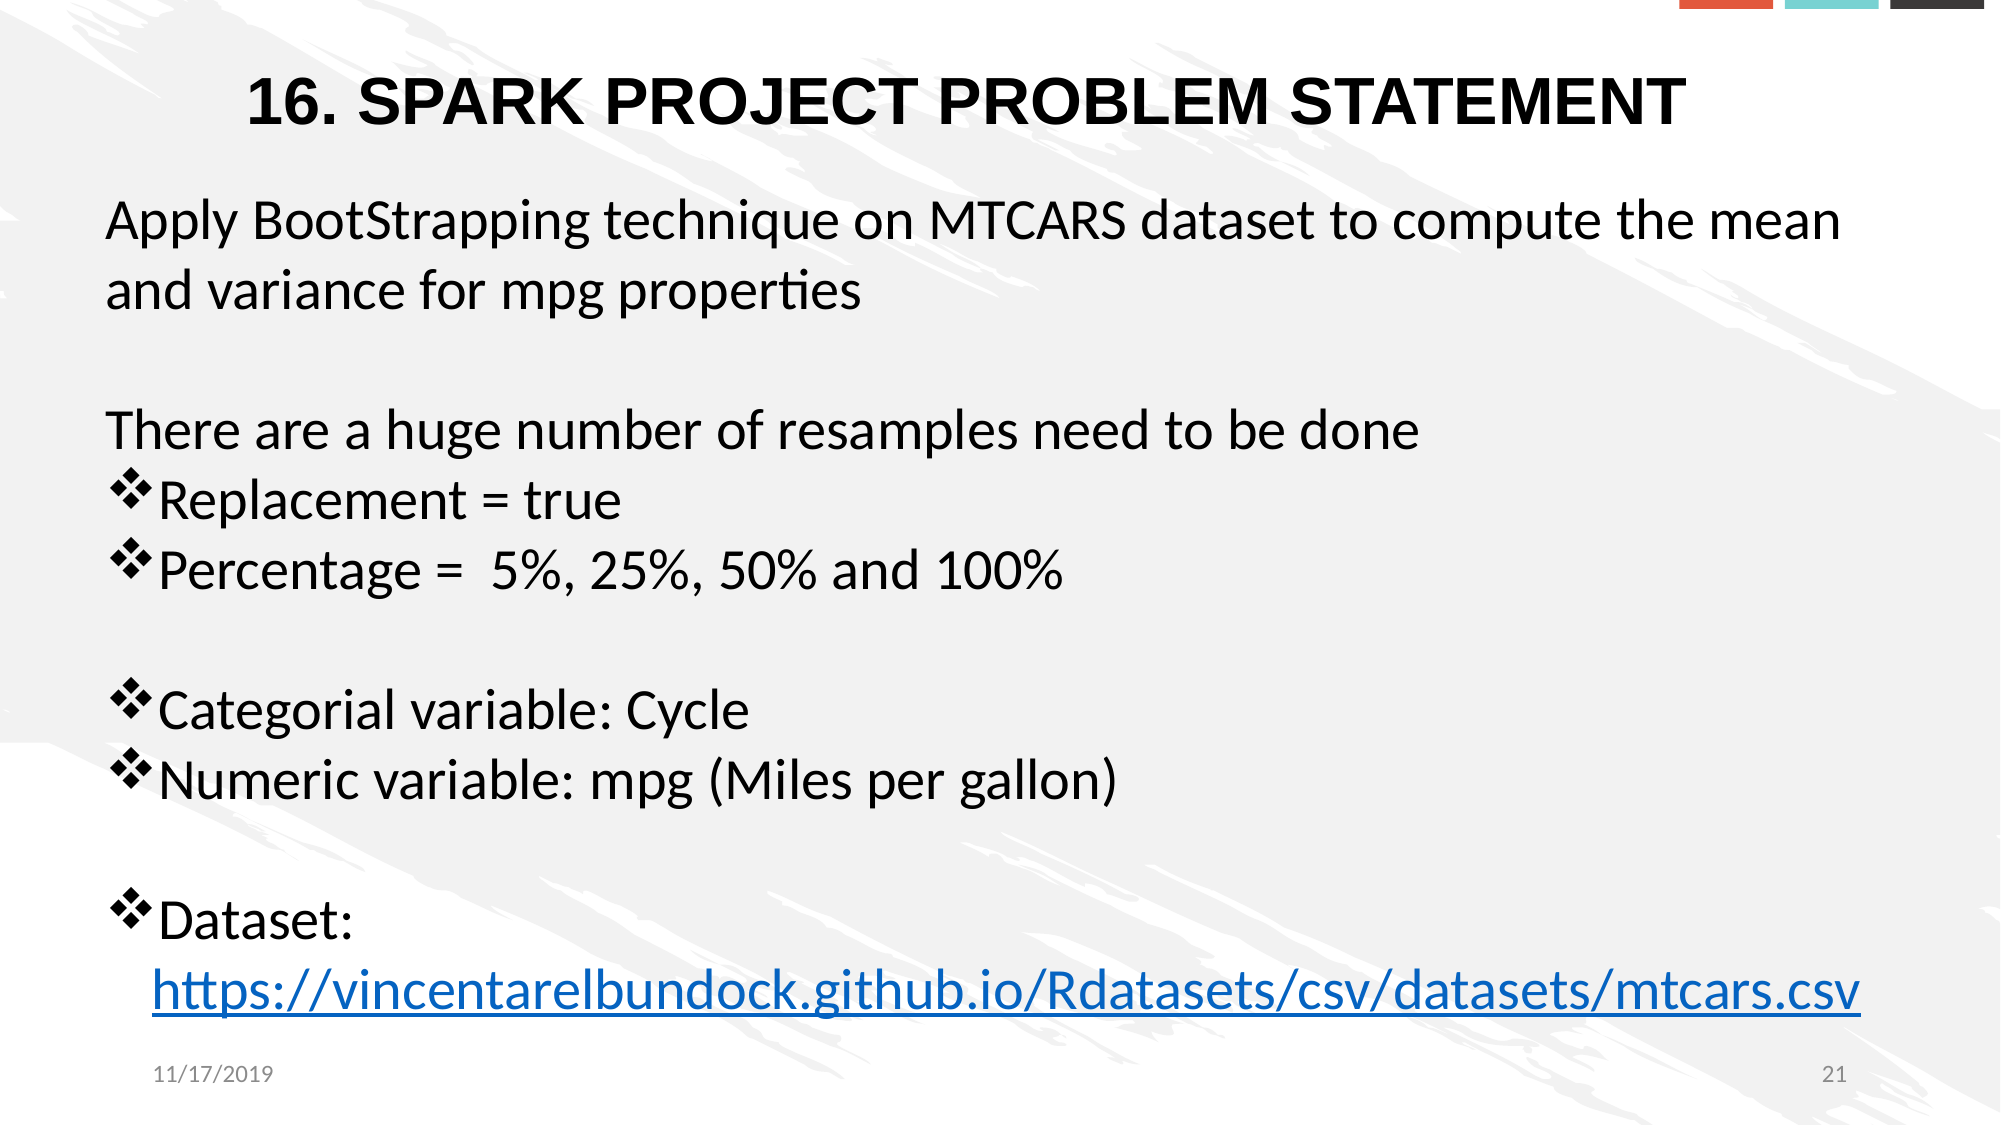

16. SPARK PROJECT PROBLEM STATEMENT
Apply BootStrapping technique on MTCARS dataset to compute the mean and variance for mpg properties

There are a huge number of resamples need to be done
Replacement = true
Percentage =  5%, 25%, 50% and 100%

Categorial variable: Cycle
Numeric variable: mpg (Miles per gallon)

Dataset: https://vincentarelbundock.github.io/Rdatasets/csv/datasets/mtcars.csv

11/17/2019
21